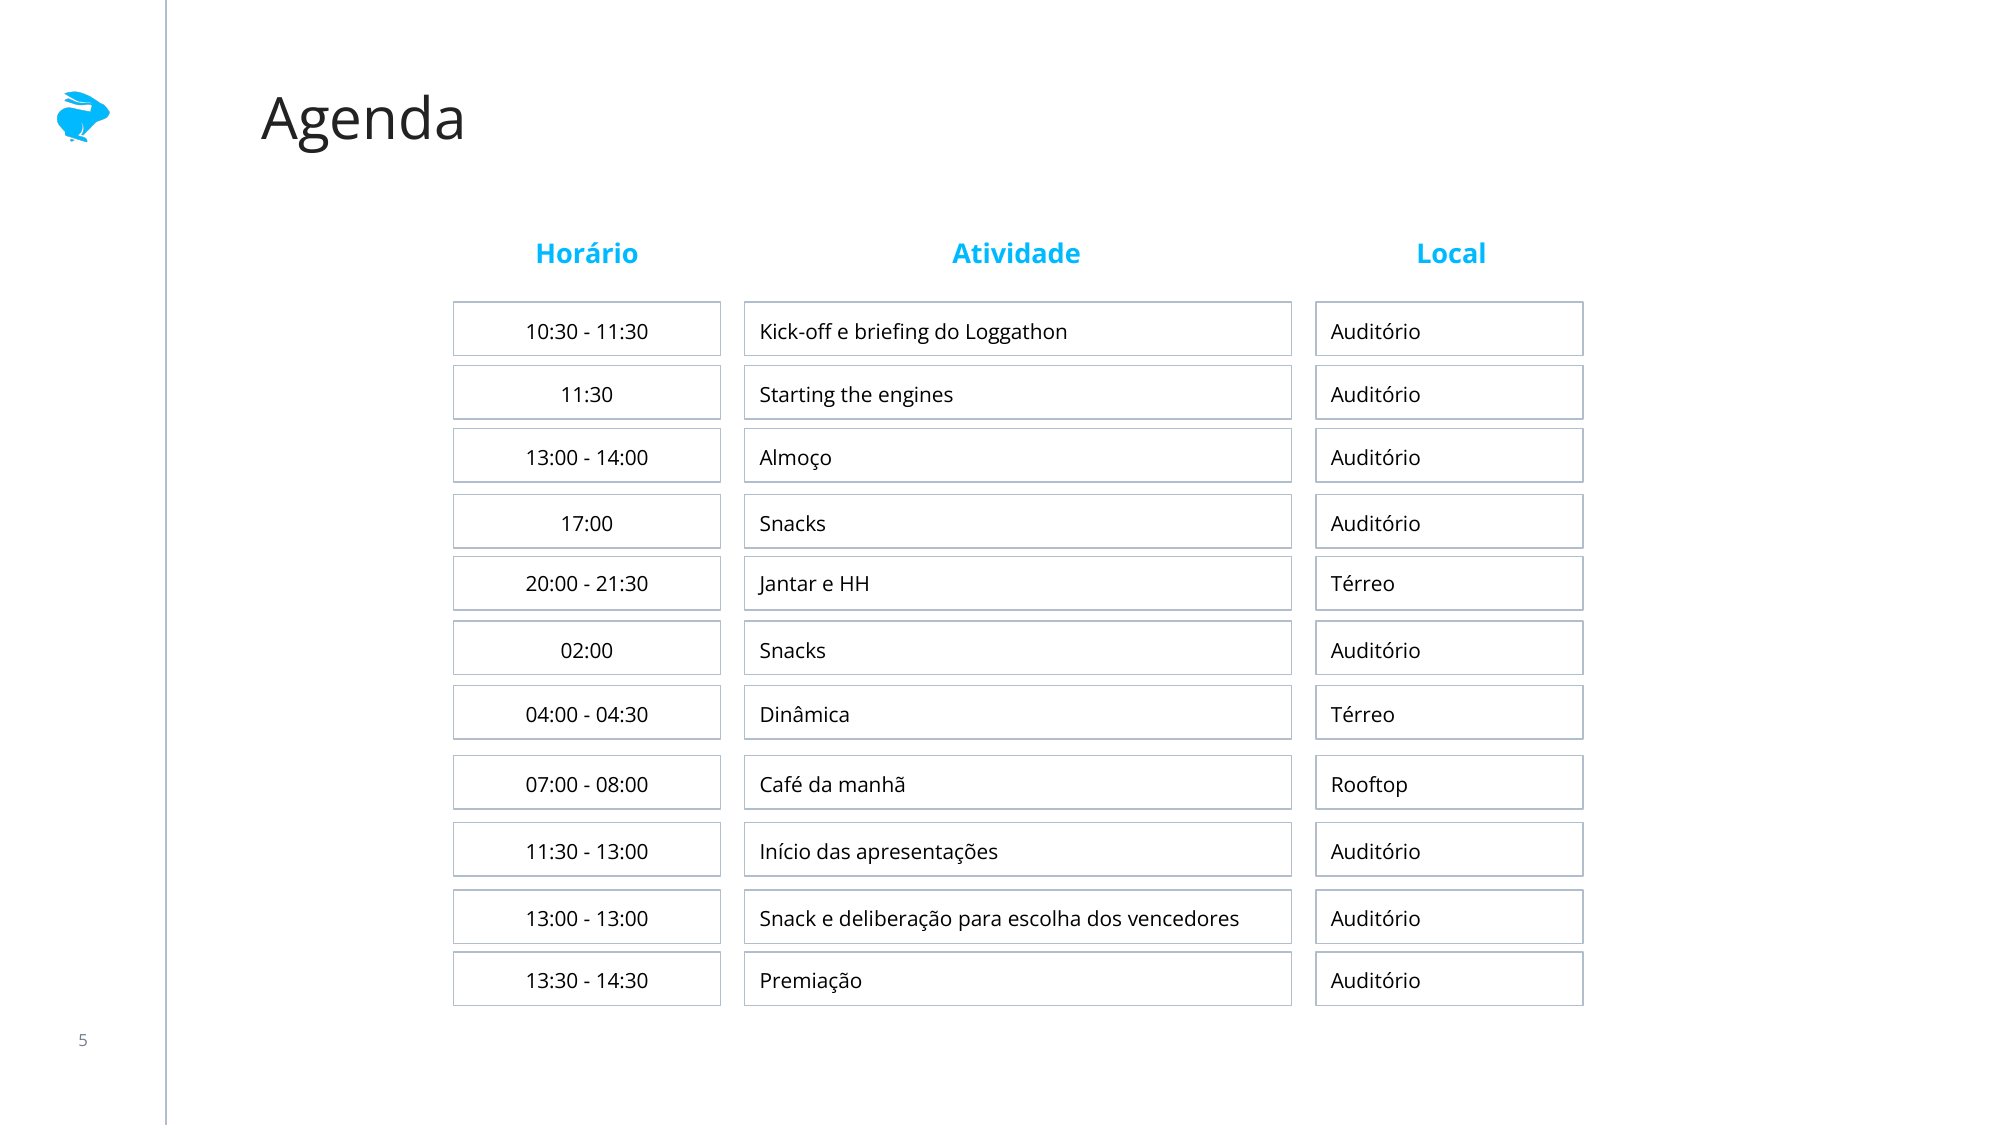

# Agenda
Horário
Atividade
Local
Kick-off e briefing do Loggathon
10:30 - 11:30
Auditório
Starting the engines
11:30
Auditório
Almoço
13:00 - 14:00
Auditório
Snacks
17:00
Auditório
Jantar e HH
20:00 - 21:30
Térreo
Snacks
02:00
Auditório
Dinâmica
04:00 - 04:30
Térreo
Café da manhã
07:00 - 08:00
Rooftop
Início das apresentações
11:30 - 13:00
Auditório
Snack e deliberação para escolha dos vencedores
13:00 - 13:00
Auditório
Premiação
13:30 - 14:30
Auditório
5